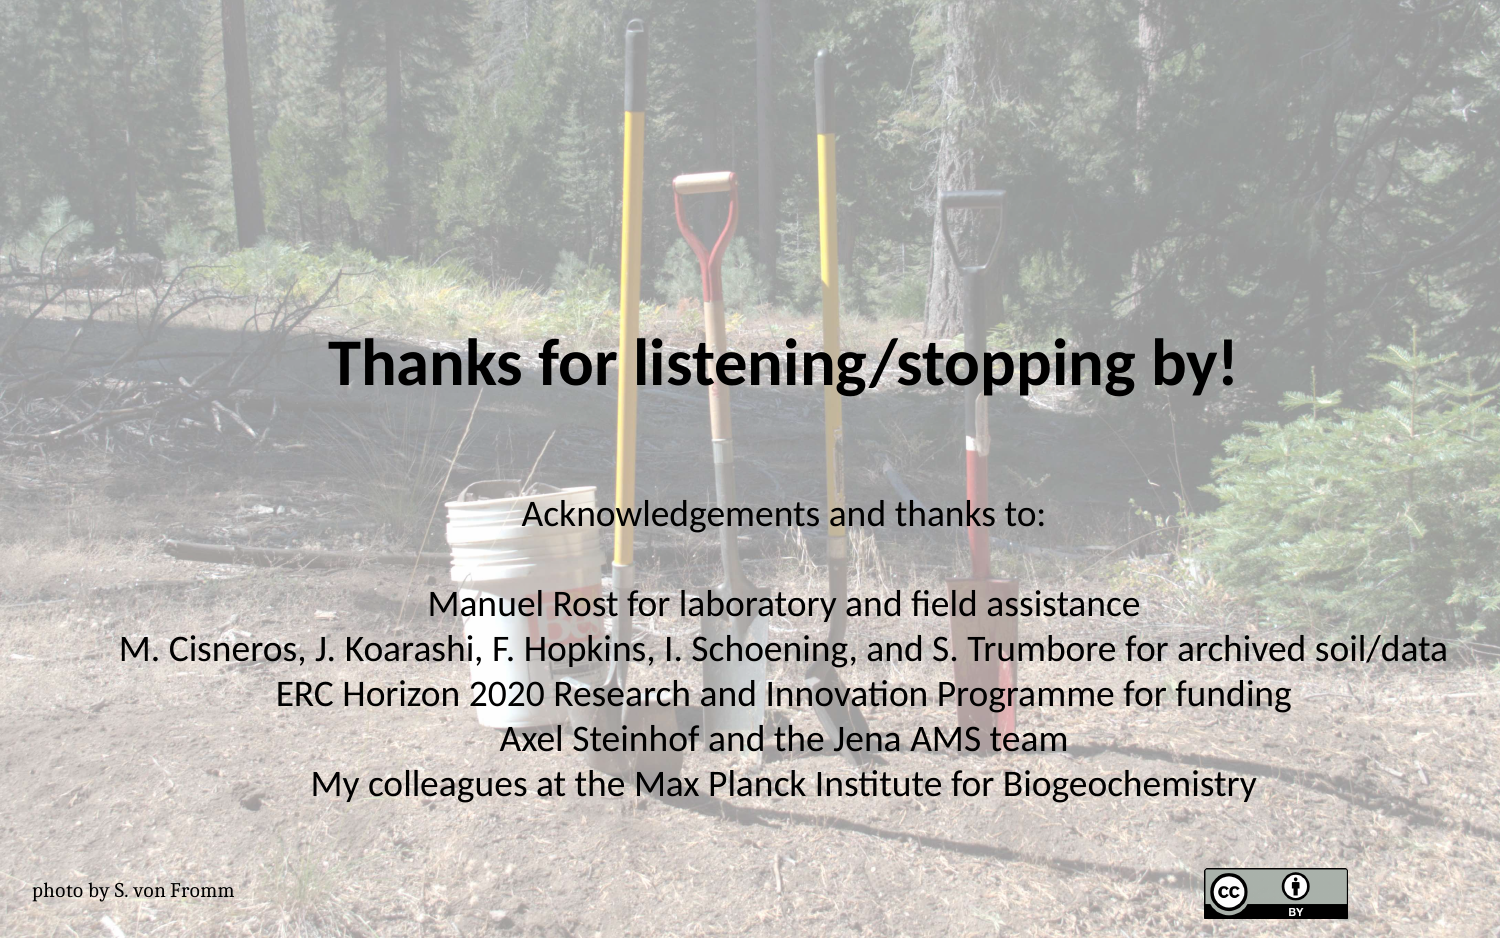

Thanks for listening/stopping by!

Acknowledgements and thanks to:

Manuel Rost for laboratory and field assistance
M. Cisneros, J. Koarashi, F. Hopkins, I. Schoening, and S. Trumbore for archived soil/data
ERC Horizon 2020 Research and Innovation Programme for funding
Axel Steinhof and the Jena AMS team
My colleagues at the Max Planck Institute for Biogeochemistry
photo by S. von Fromm